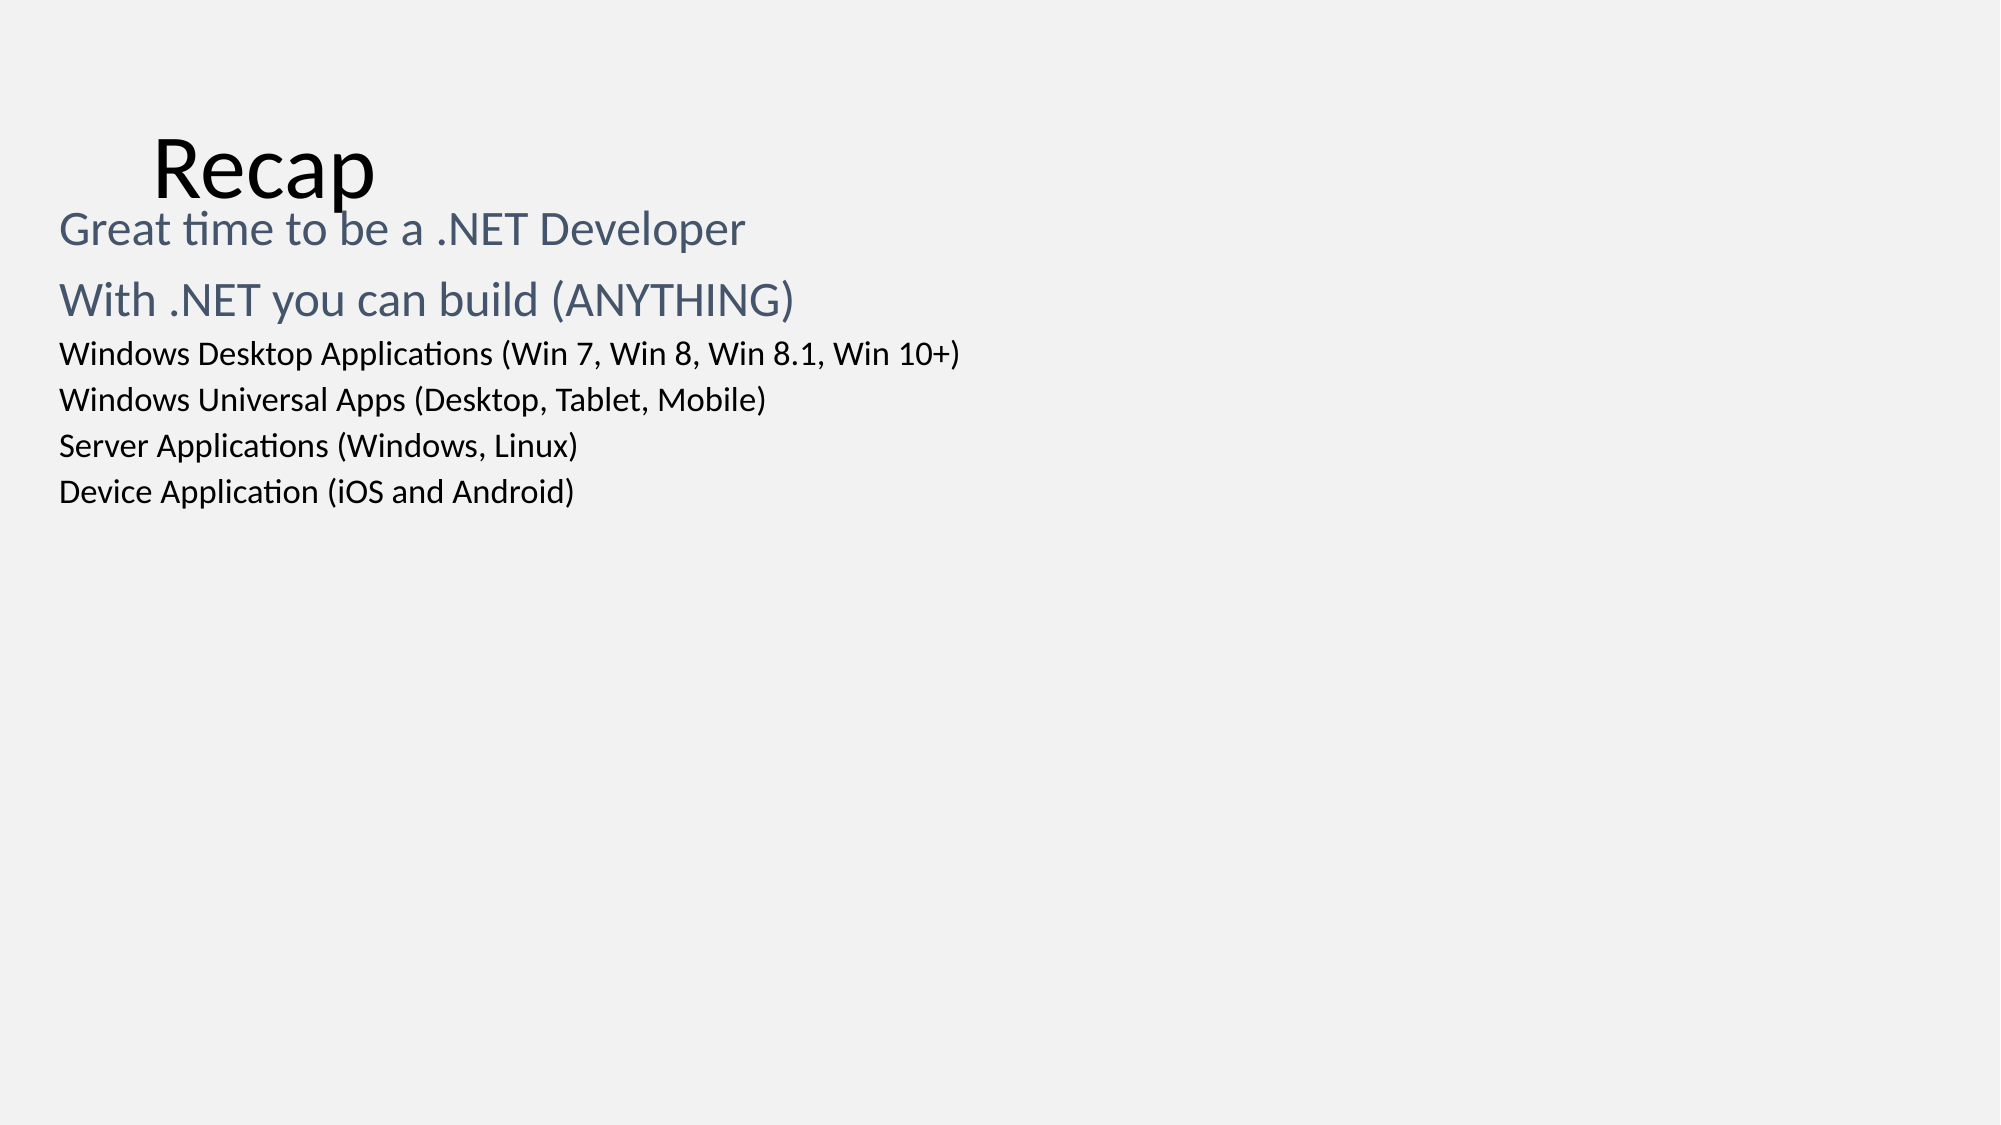

# Recap
Great time to be a .NET Developer
With .NET you can build (ANYTHING)
Windows Desktop Applications (Win 7, Win 8, Win 8.1, Win 10+)
Windows Universal Apps (Desktop, Tablet, Mobile)
Server Applications (Windows, Linux)
Device Application (iOS and Android)